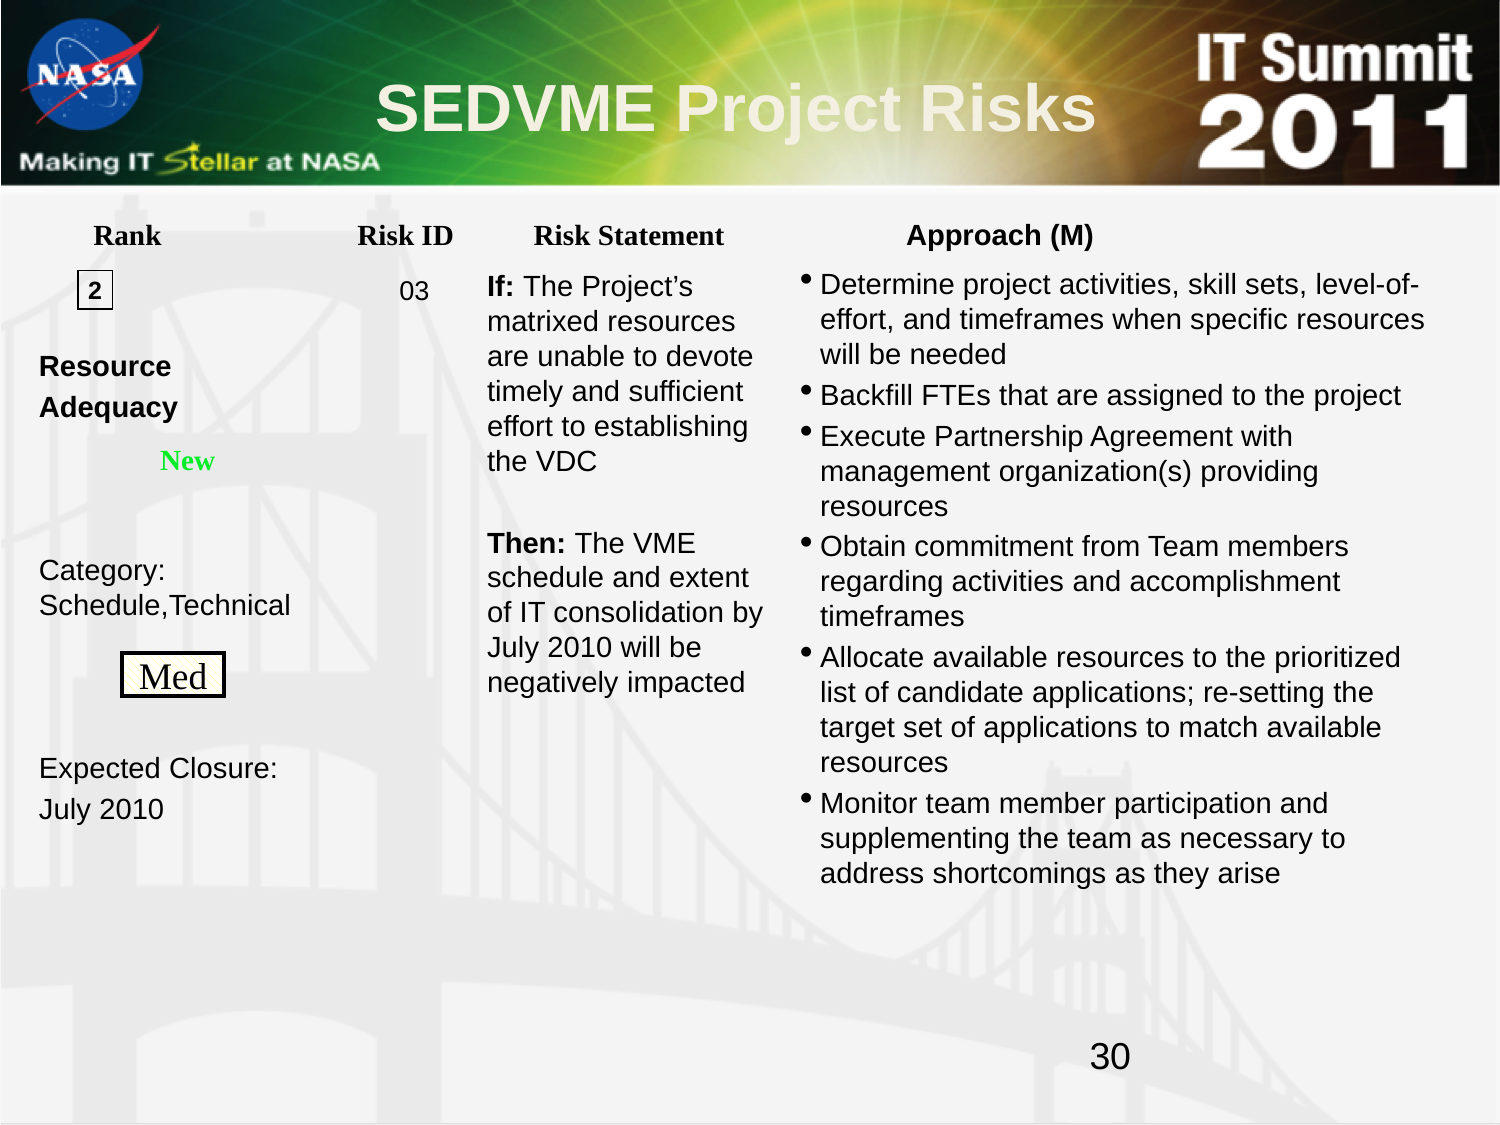

# SEDVME Project Risks
Rank                           Risk ID           Risk Statement                         Approach (M)

Resource
Adequacy

Category: Schedule,Technical

Expected Closure:
July 2010

Determine project activities, skill sets, level-of-effort, and timeframes when specific resources will be needed
Backfill FTEs that are assigned to the project
Execute Partnership Agreement with management organization(s) providing resources
Obtain commitment from Team members regarding activities and accomplishment timeframes
Allocate available resources to the prioritized list of candidate applications; re-setting the target set of applications to match available resources
Monitor team member participation and supplementing the team as necessary to address shortcomings as they arise

If: The Project’s matrixed resources are unable to devote timely and sufficient effort to establishing the VDC

Then: The VME schedule and extent of IT consolidation by July 2010 will be negatively impacted
   03
2
New
Med
30